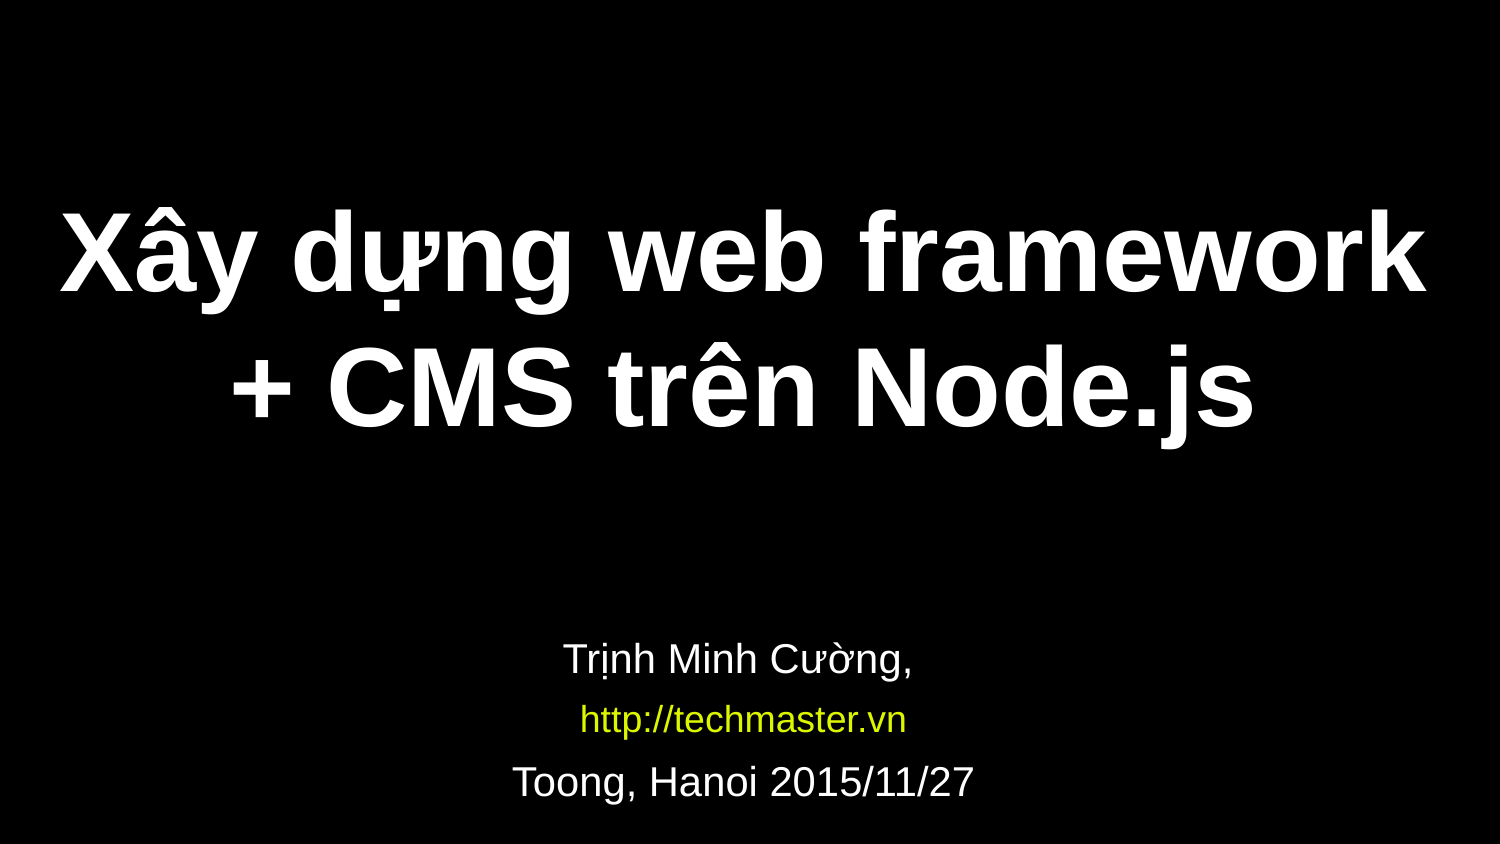

# Xây dựng web framework + CMS trên Node.js
Trịnh Minh Cường,
http://techmaster.vn
Toong, Hanoi 2015/11/27